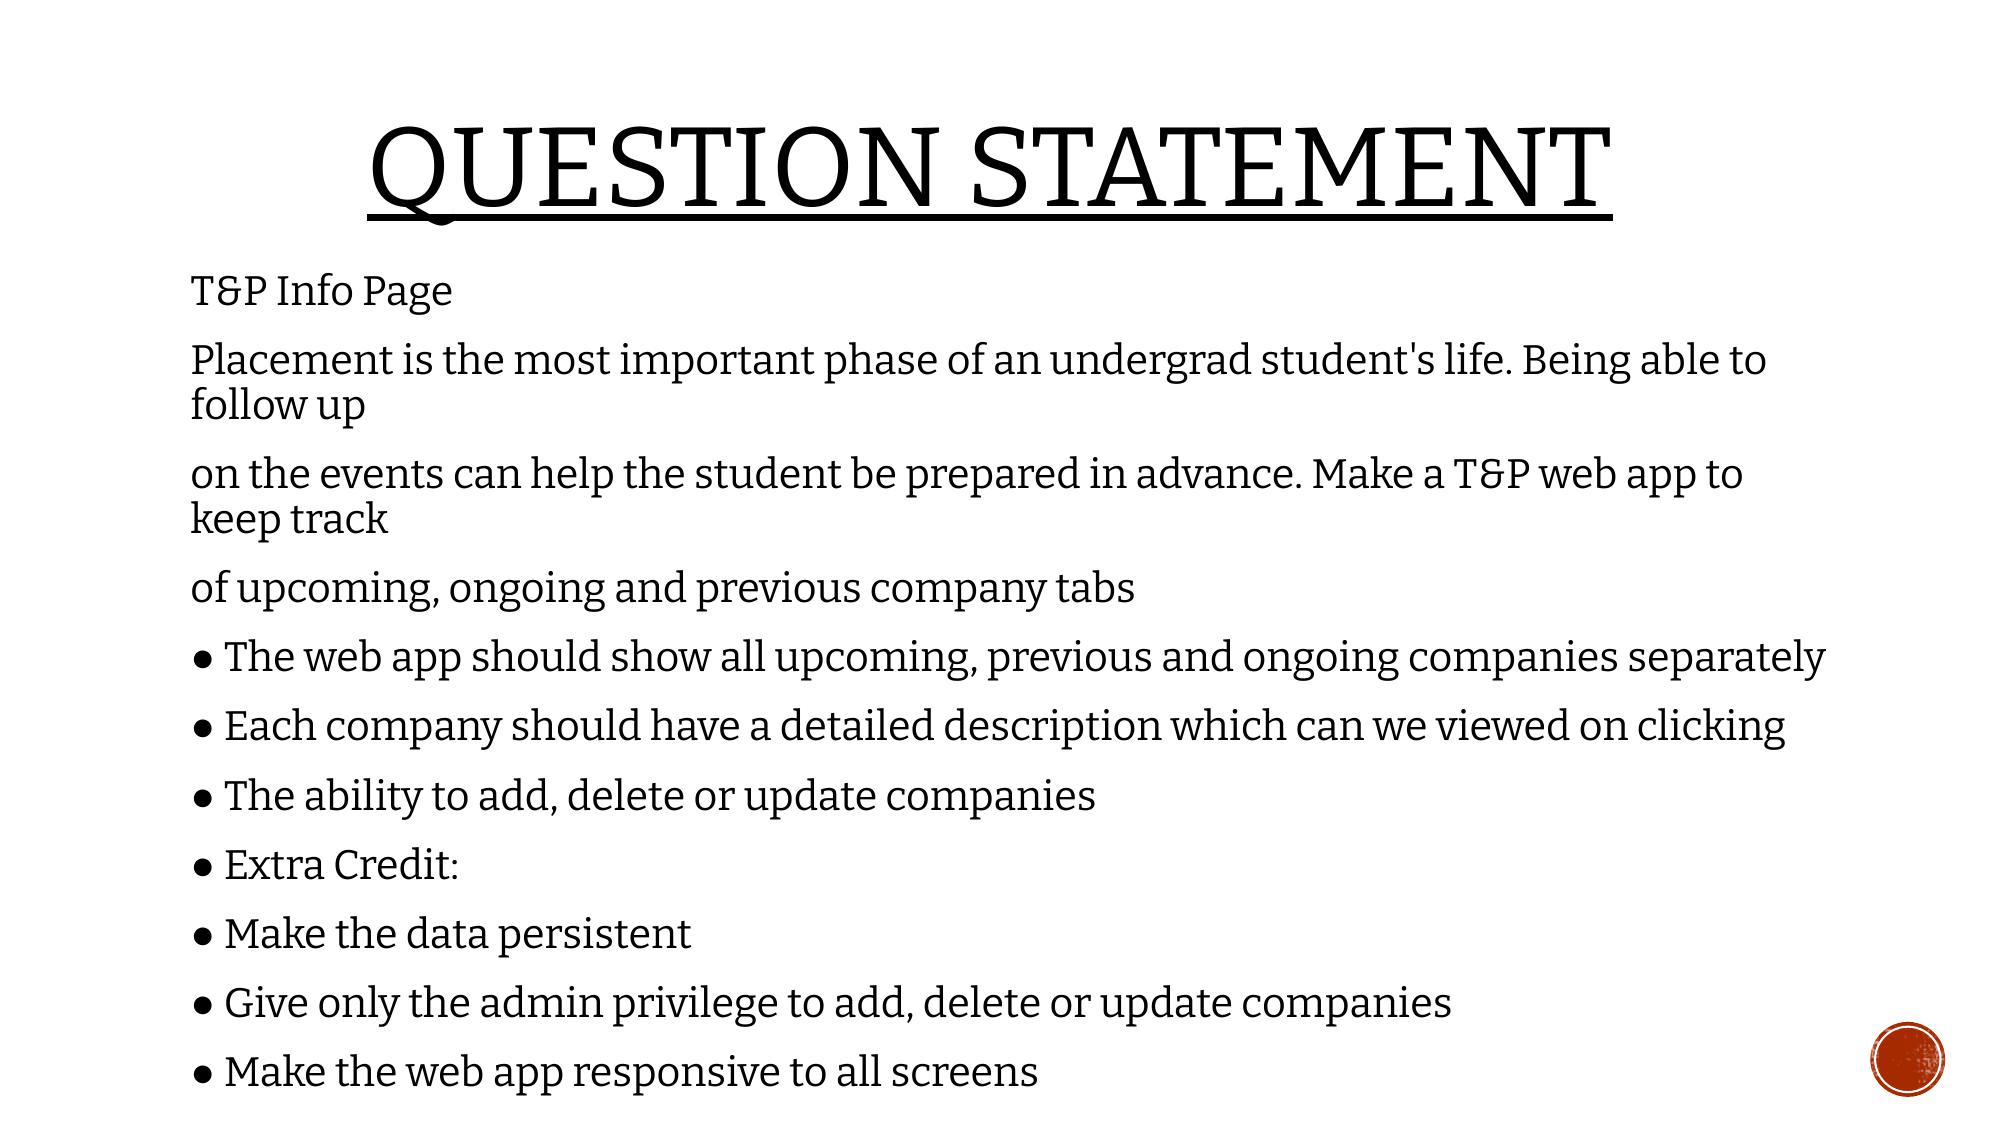

# Question statement
T&P Info Page
Placement is the most important phase of an undergrad student's life. Being able to follow up
on the events can help the student be prepared in advance. Make a T&P web app to keep track
of upcoming, ongoing and previous company tabs
● The web app should show all upcoming, previous and ongoing companies separately
● Each company should have a detailed description which can we viewed on clicking
● The ability to add, delete or update companies
● Extra Credit:
● Make the data persistent
● Give only the admin privilege to add, delete or update companies
● Make the web app responsive to all screens